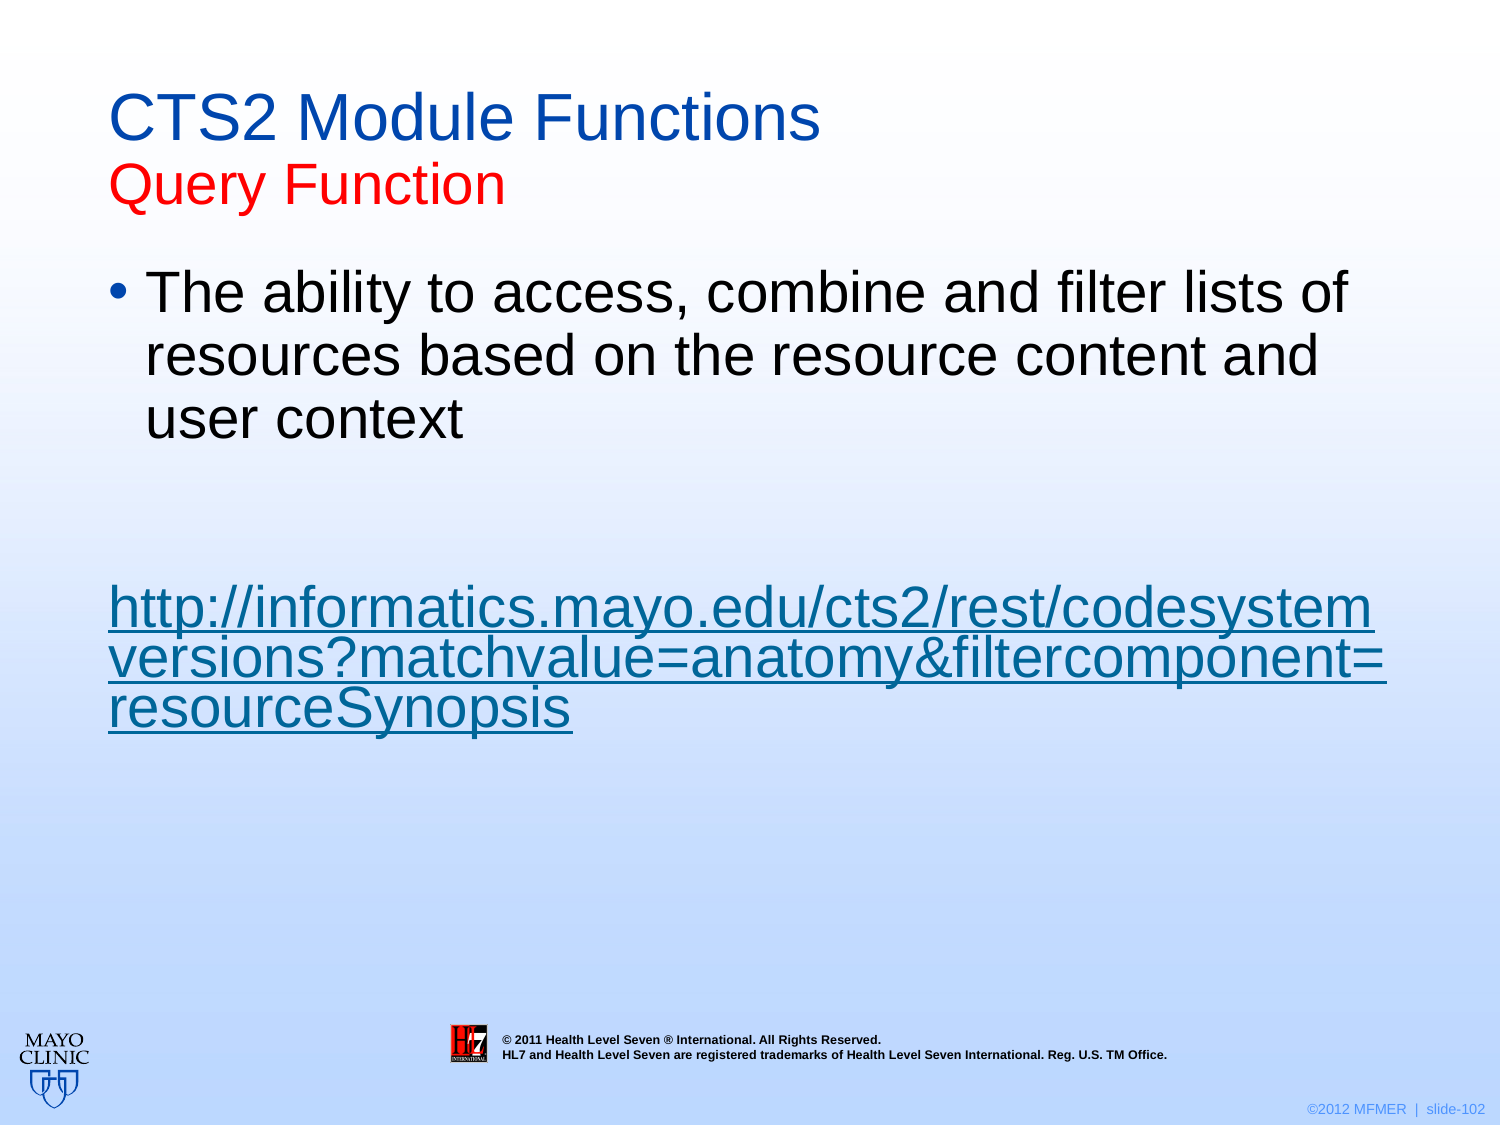

# CTS2 Module Functions Query Function
The ability to access, combine and filter lists of resources based on the resource content and user context

http://informatics.mayo.edu/cts2/rest/codesystemversions?matchvalue=anatomy&filtercomponent=resourceSynopsis